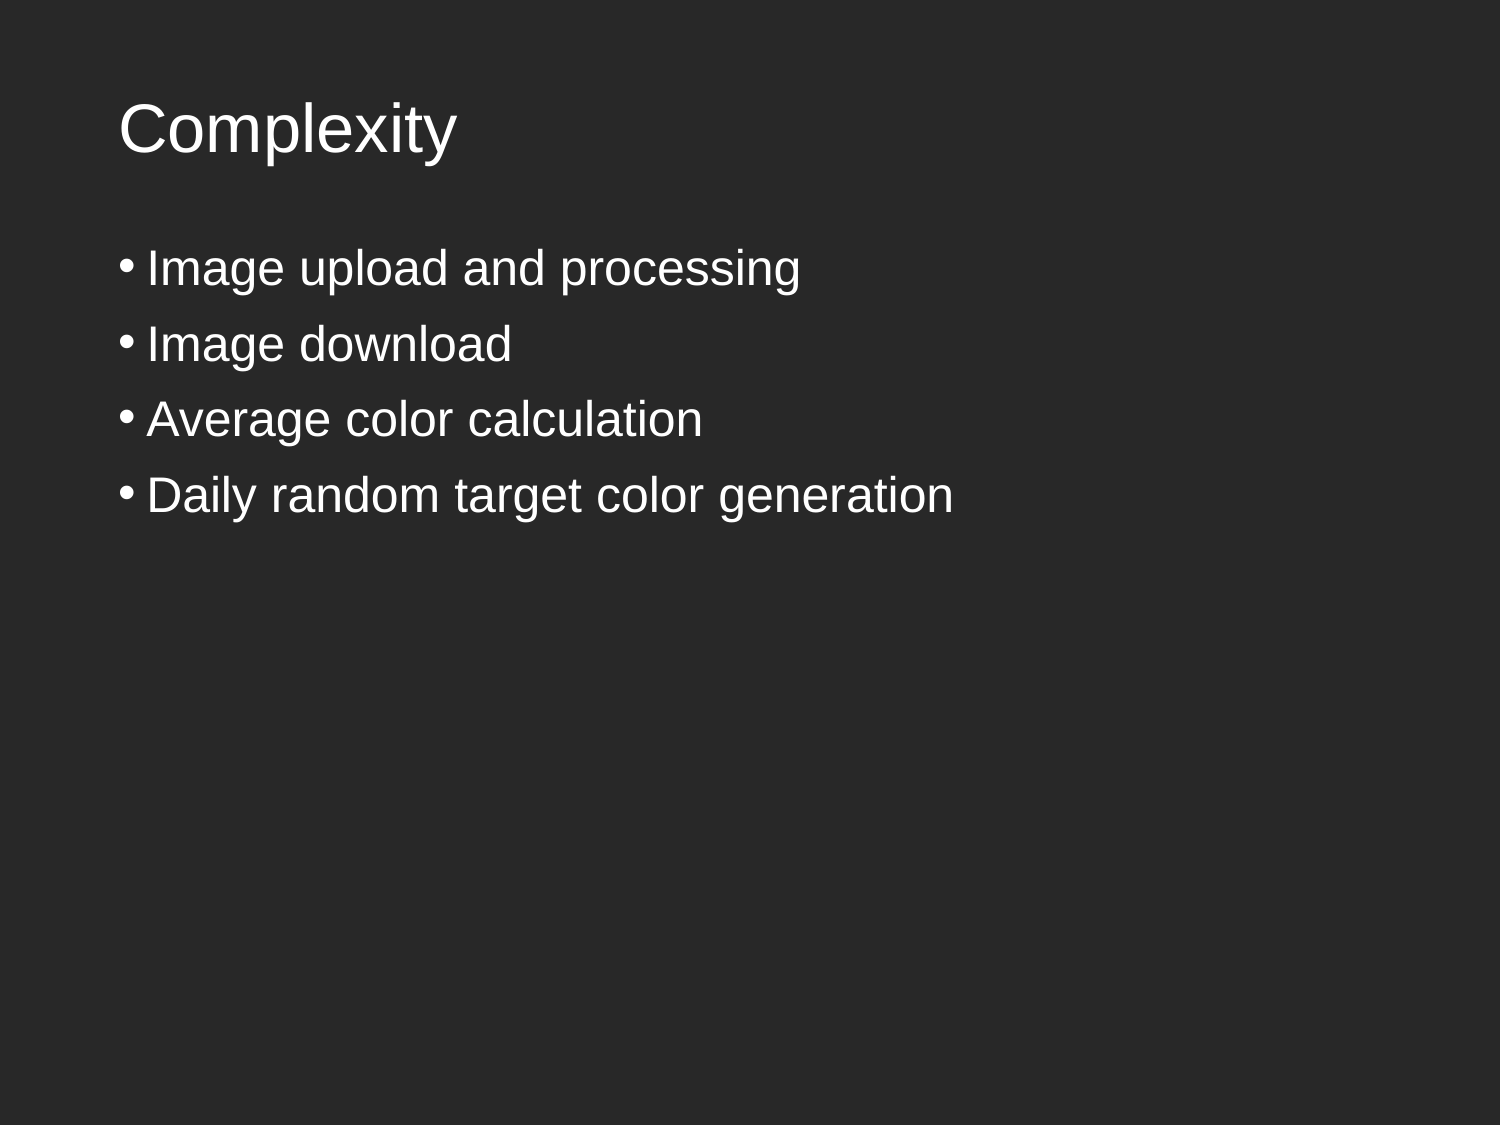

# Complexity
Image upload and processing
Image download
Average color calculation
Daily random target color generation